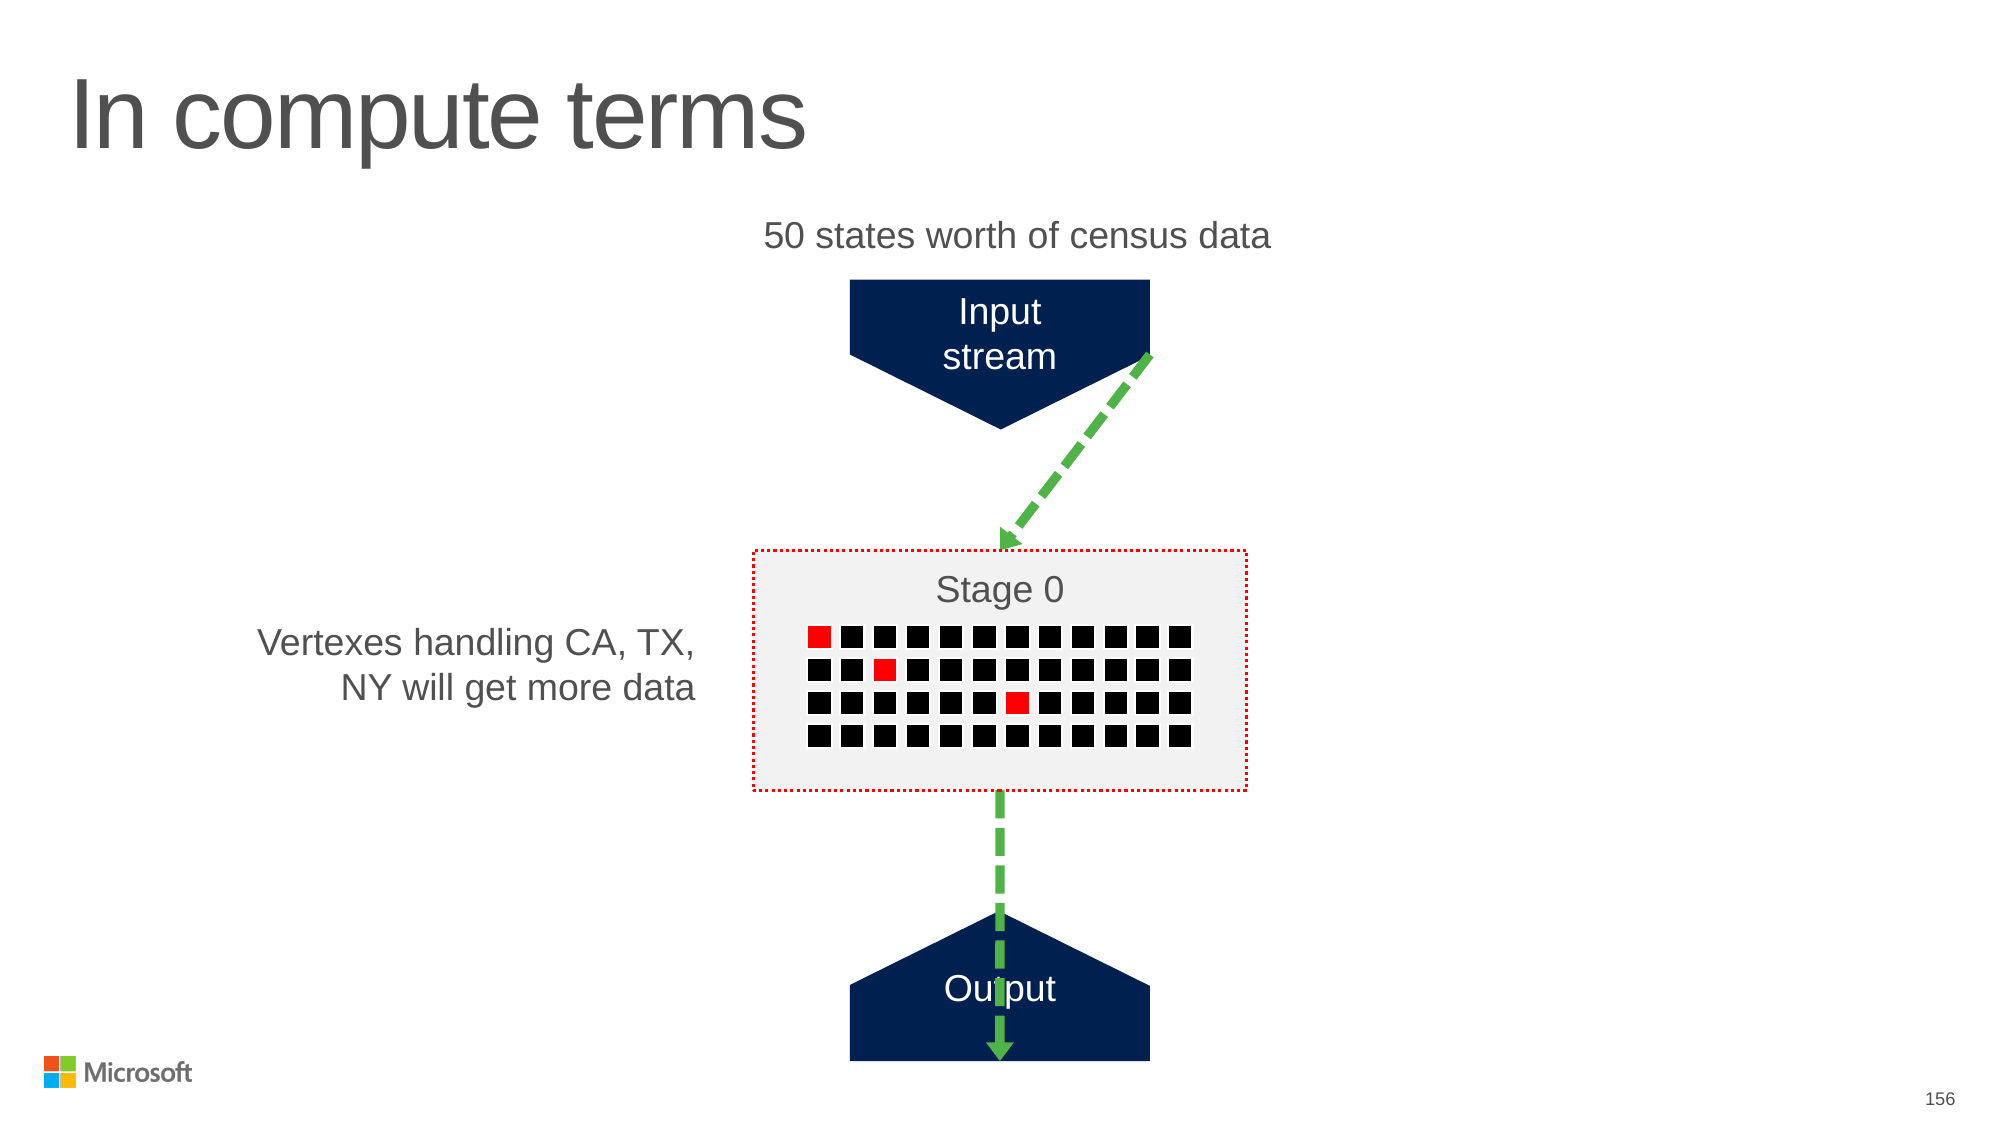

# In compute terms
50 states worth of census data
Input
stream
Stage 0

Vertexes handling CA, TX, NY will get more data
Output
156